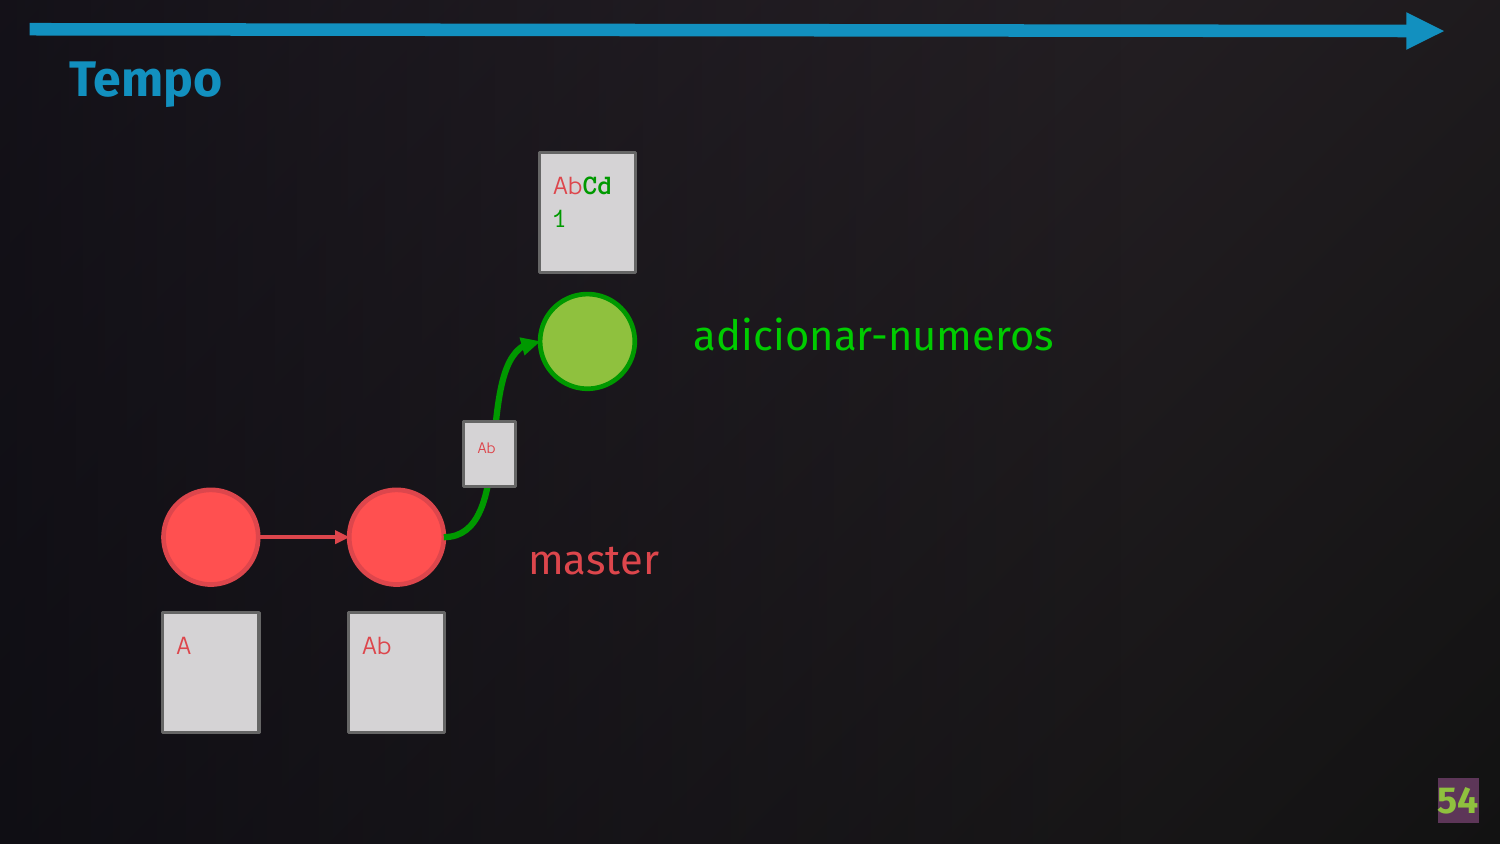

Tempo
AbCd
1

adicionar-numeros
Ab

master
A
Ab
54